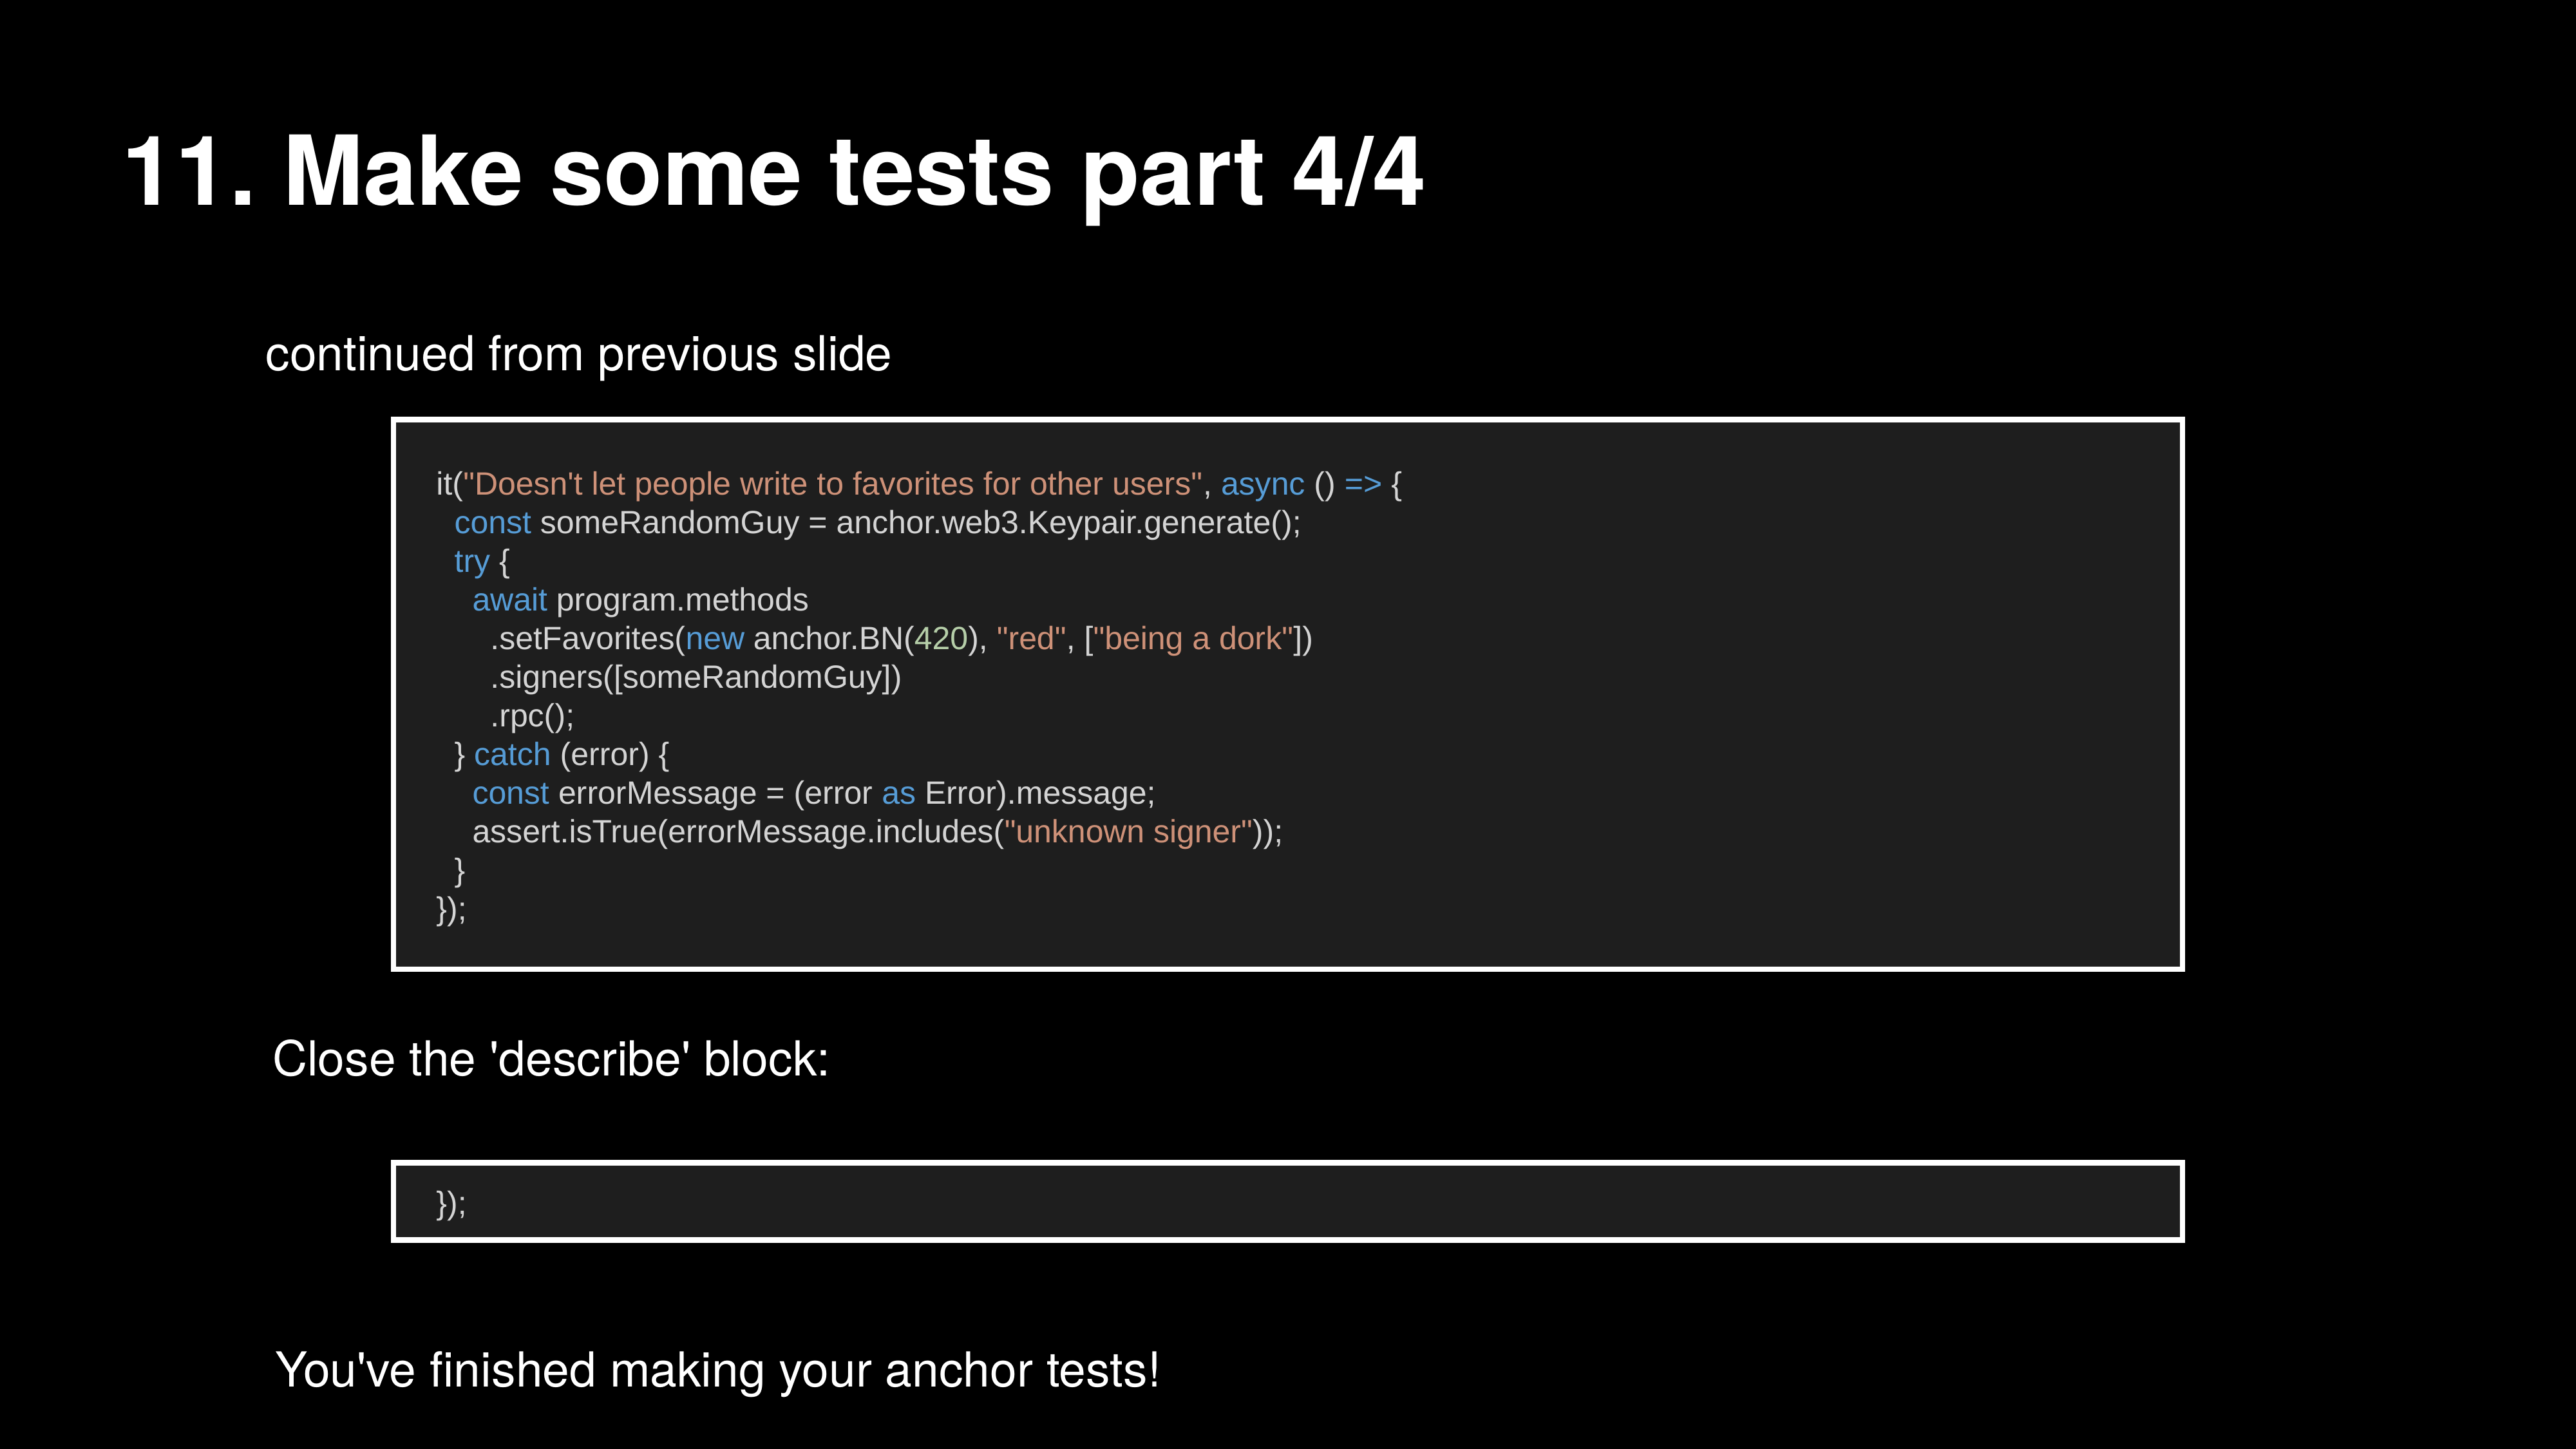

11. Make some tests part 4/4
continued from previous slide
it("Doesn't let people write to favorites for other users", async () => {
  const someRandomGuy = anchor.web3.Keypair.generate();
  try {
    await program.methods
      .setFavorites(new anchor.BN(420), "red", ["being a dork"])
      .signers([someRandomGuy])
      .rpc();
  } catch (error) {
    const errorMessage = (error as Error).message;
    assert.isTrue(errorMessage.includes("unknown signer"));
  }
});
Close the 'describe' block:
});
You've finished making your anchor tests!